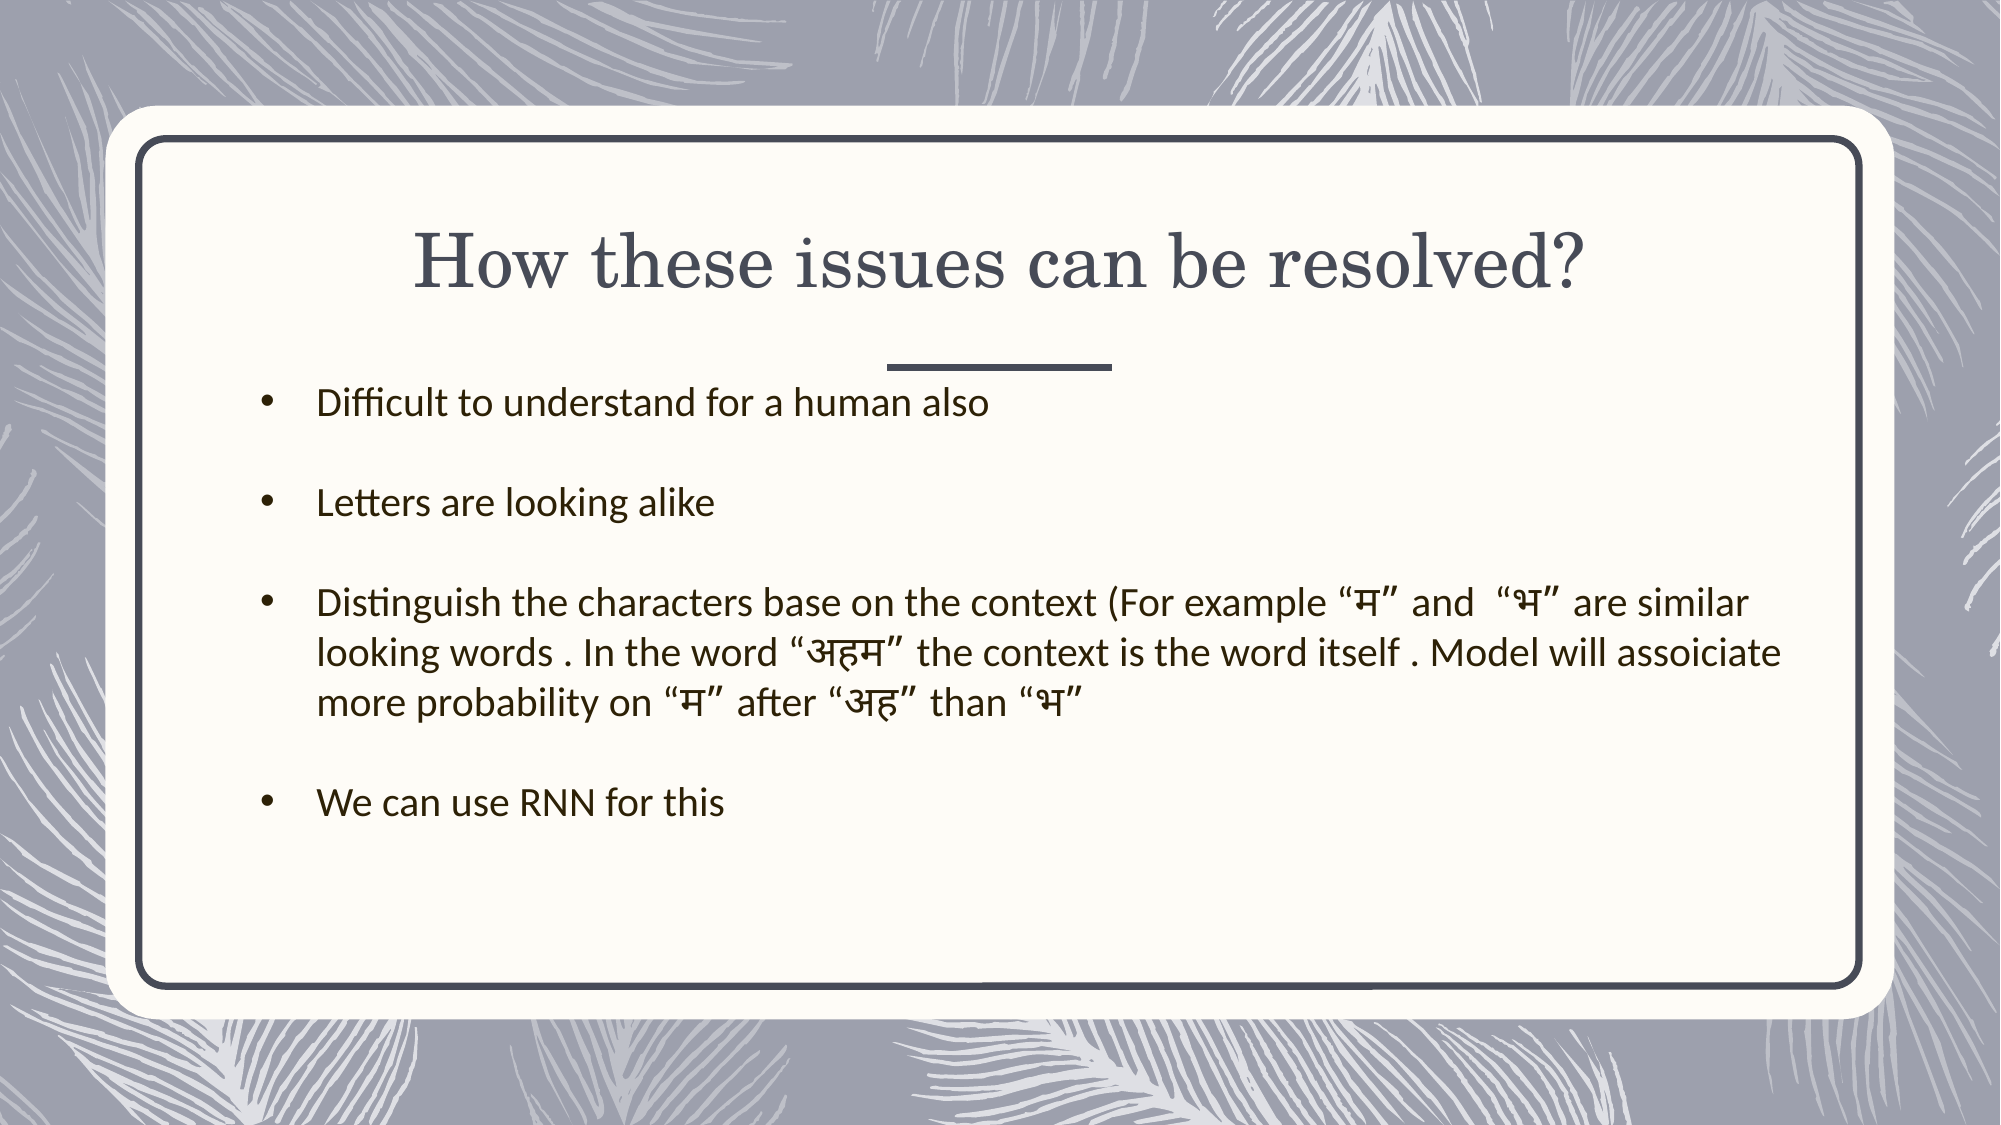

# How these issues can be resolved?
Difficult to understand for a human also

Letters are looking alike

Distinguish the characters base on the context (For example “म” and  “भ” are similar looking words . In the word “अहम” the context is the word itself . Model will assoiciate more probability on “म” after “अह” than “भ”

We can use RNN for this